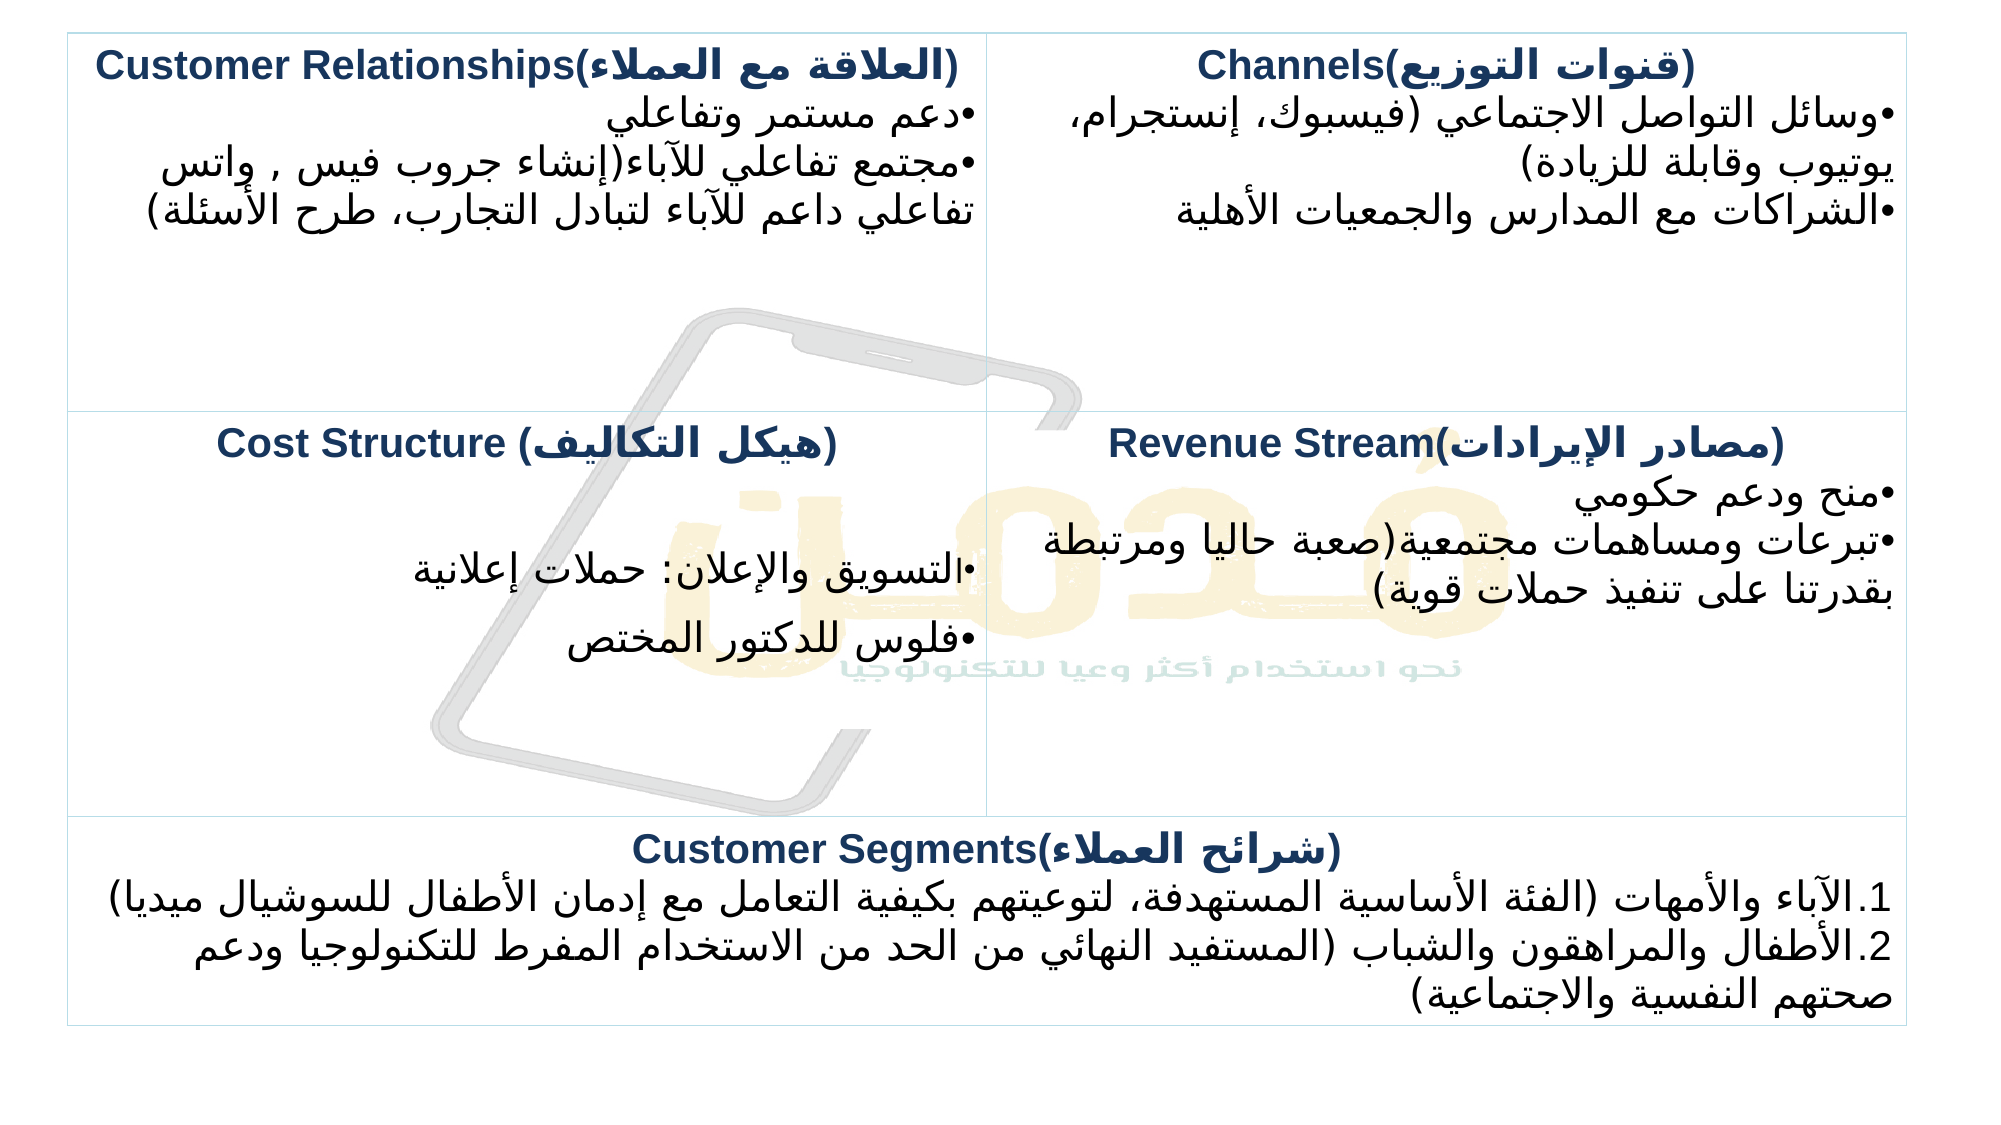

| Customer Relationships(العلاقة مع العملاء) دعم مستمر وتفاعلي مجتمع تفاعلي للآباء(إنشاء جروب فيس , واتس تفاعلي داعم للآباء لتبادل التجارب، طرح الأسئلة) | Channels(قنوات التوزيع) وسائل التواصل الاجتماعي (فيسبوك، إنستجرام، يوتيوب وقابلة للزيادة) الشراكات مع المدارس والجمعيات الأهلية |
| --- | --- |
| Cost Structure (هيكل التكاليف) التسويق والإعلان: حملات إعلانية فلوس للدكتور المختص | Revenue Stream(مصادر الإيرادات) منح ودعم حكومي  تبرعات ومساهمات مجتمعية(صعبة حاليا ومرتبطة بقدرتنا على تنفيذ حملات قوية) |
| Customer Segments(شرائح العملاء) الآباء والأمهات (الفئة الأساسية المستهدفة، لتوعيتهم بكيفية التعامل مع إدمان الأطفال للسوشيال ميديا) الأطفال والمراهقون والشباب (المستفيد النهائي من الحد من الاستخدام المفرط للتكنولوجيا ودعم صحتهم النفسية والاجتماعية) |  |